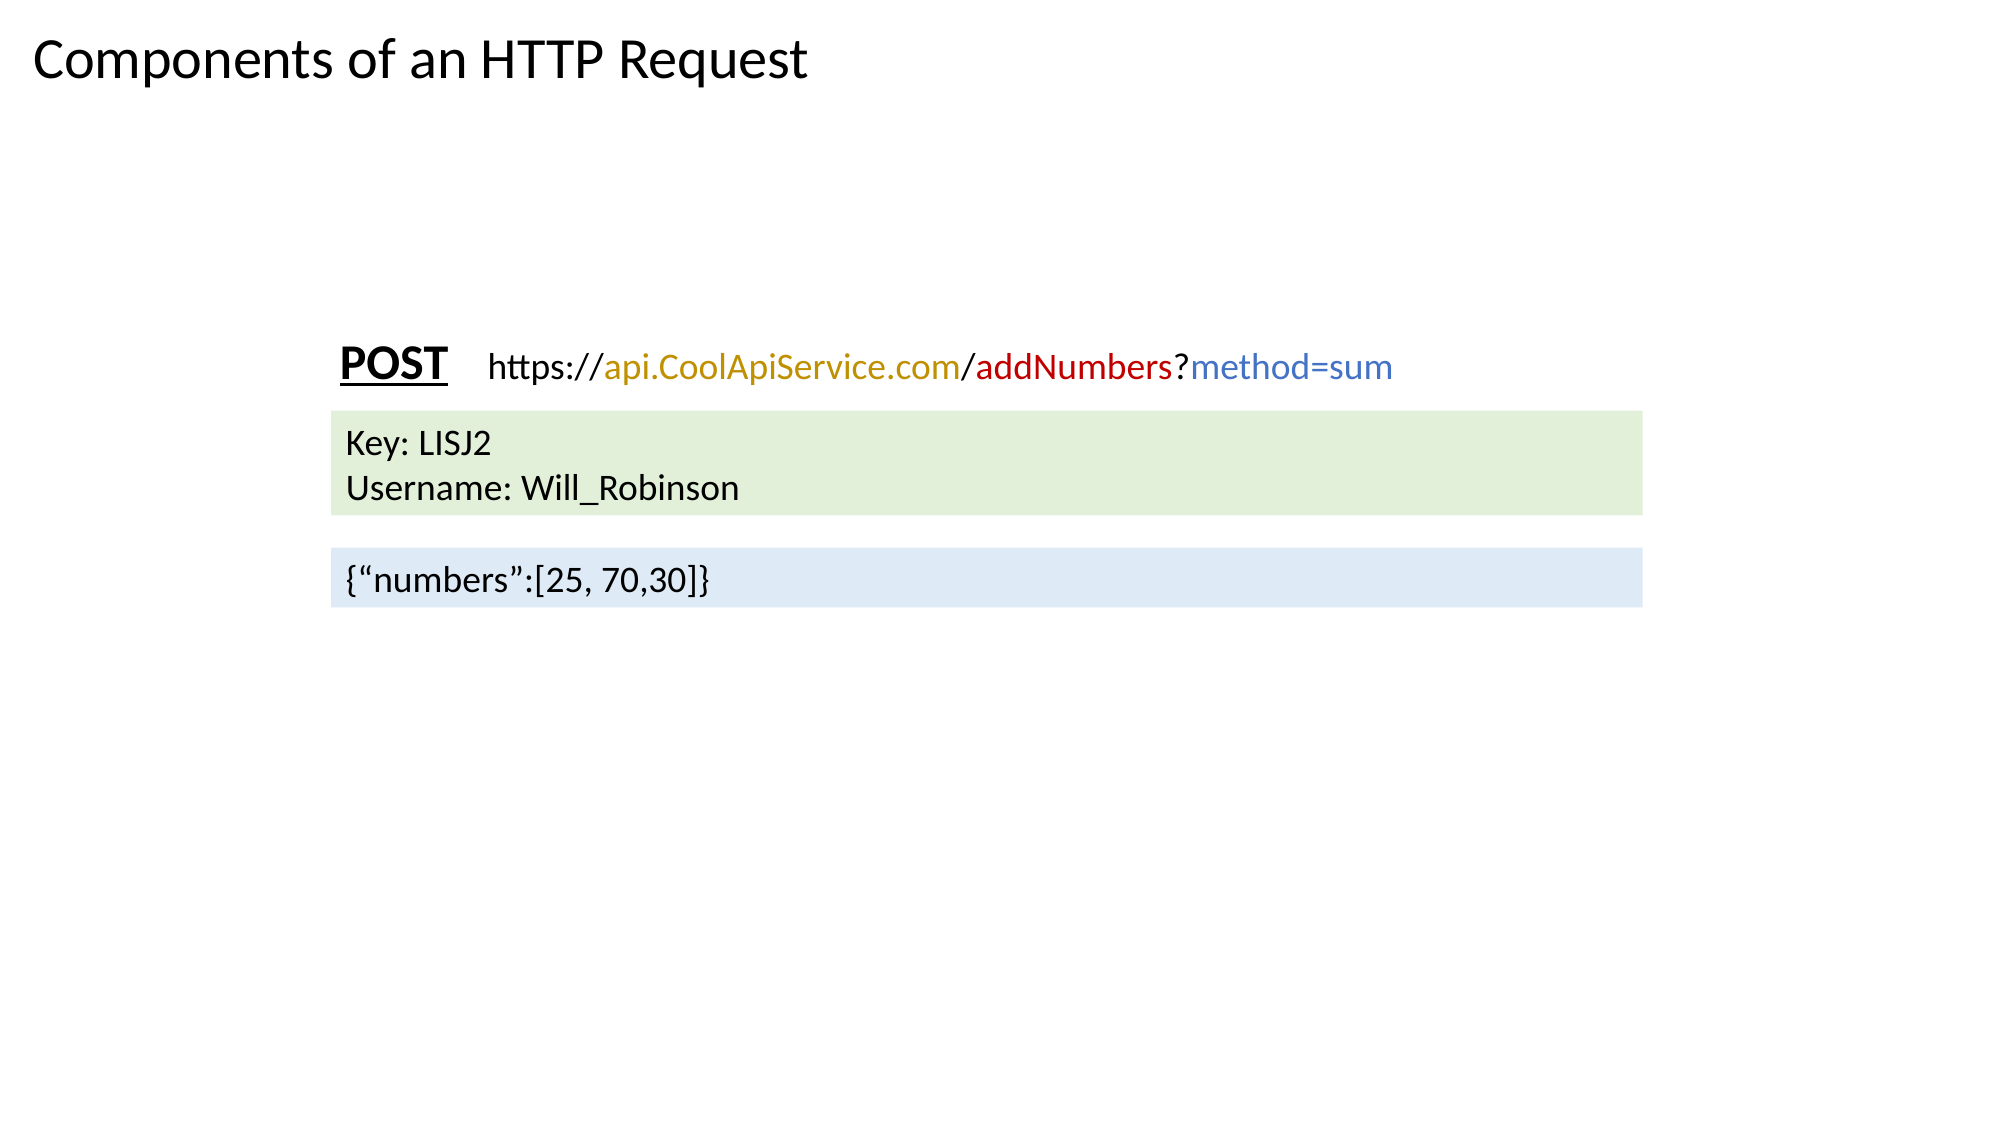

Components of an HTTP Request
POST
https://api.CoolApiService.com/addNumbers?method=sum
Key: LISJ2
Username: Will_Robinson
{“numbers”:[25, 70,30]}